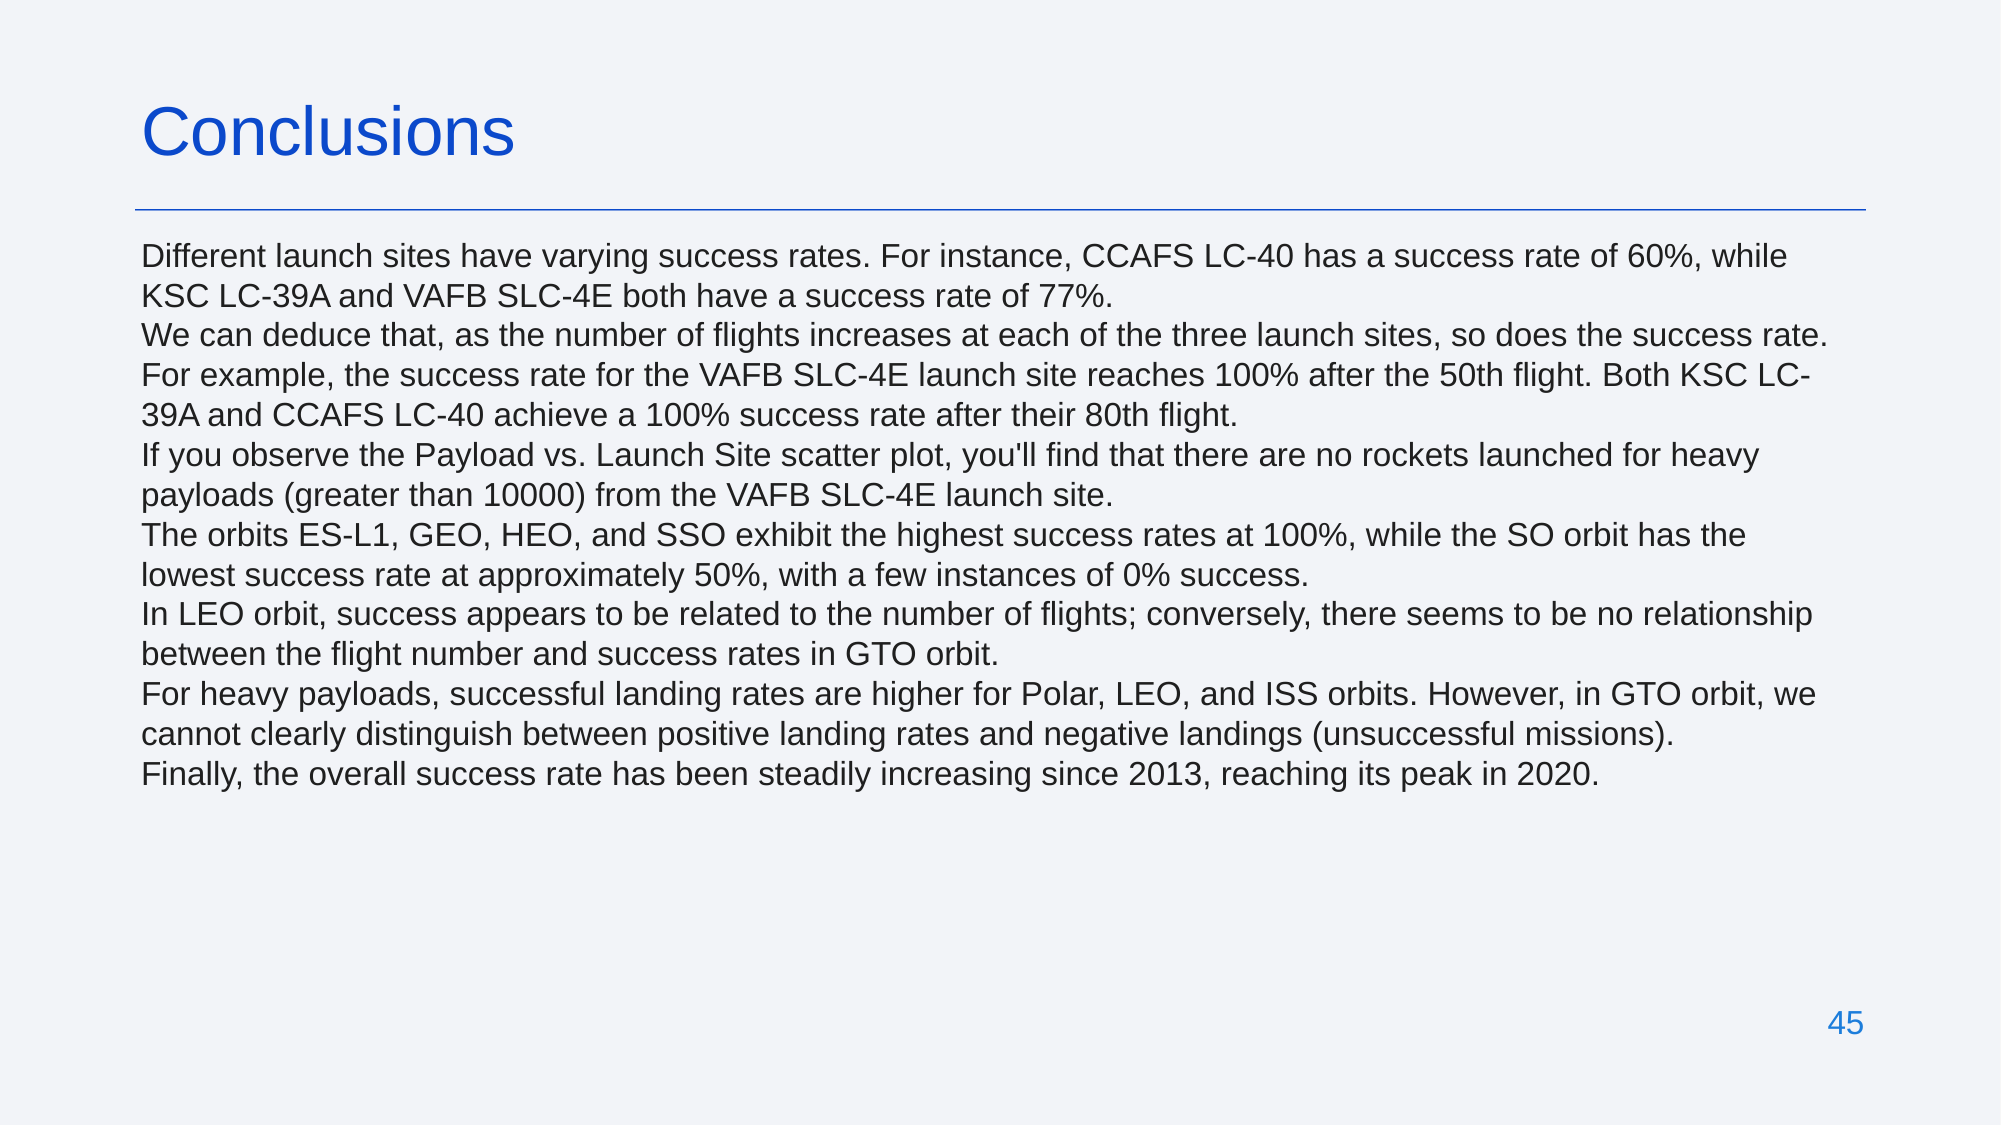

Conclusions
Different launch sites have varying success rates. For instance, CCAFS LC-40 has a success rate of 60%, while KSC LC-39A and VAFB SLC-4E both have a success rate of 77%.
We can deduce that, as the number of flights increases at each of the three launch sites, so does the success rate. For example, the success rate for the VAFB SLC-4E launch site reaches 100% after the 50th flight. Both KSC LC-39A and CCAFS LC-40 achieve a 100% success rate after their 80th flight.
If you observe the Payload vs. Launch Site scatter plot, you'll find that there are no rockets launched for heavy payloads (greater than 10000) from the VAFB SLC-4E launch site.
The orbits ES-L1, GEO, HEO, and SSO exhibit the highest success rates at 100%, while the SO orbit has the lowest success rate at approximately 50%, with a few instances of 0% success.
In LEO orbit, success appears to be related to the number of flights; conversely, there seems to be no relationship between the flight number and success rates in GTO orbit.
For heavy payloads, successful landing rates are higher for Polar, LEO, and ISS orbits. However, in GTO orbit, we cannot clearly distinguish between positive landing rates and negative landings (unsuccessful missions).
Finally, the overall success rate has been steadily increasing since 2013, reaching its peak in 2020.
45